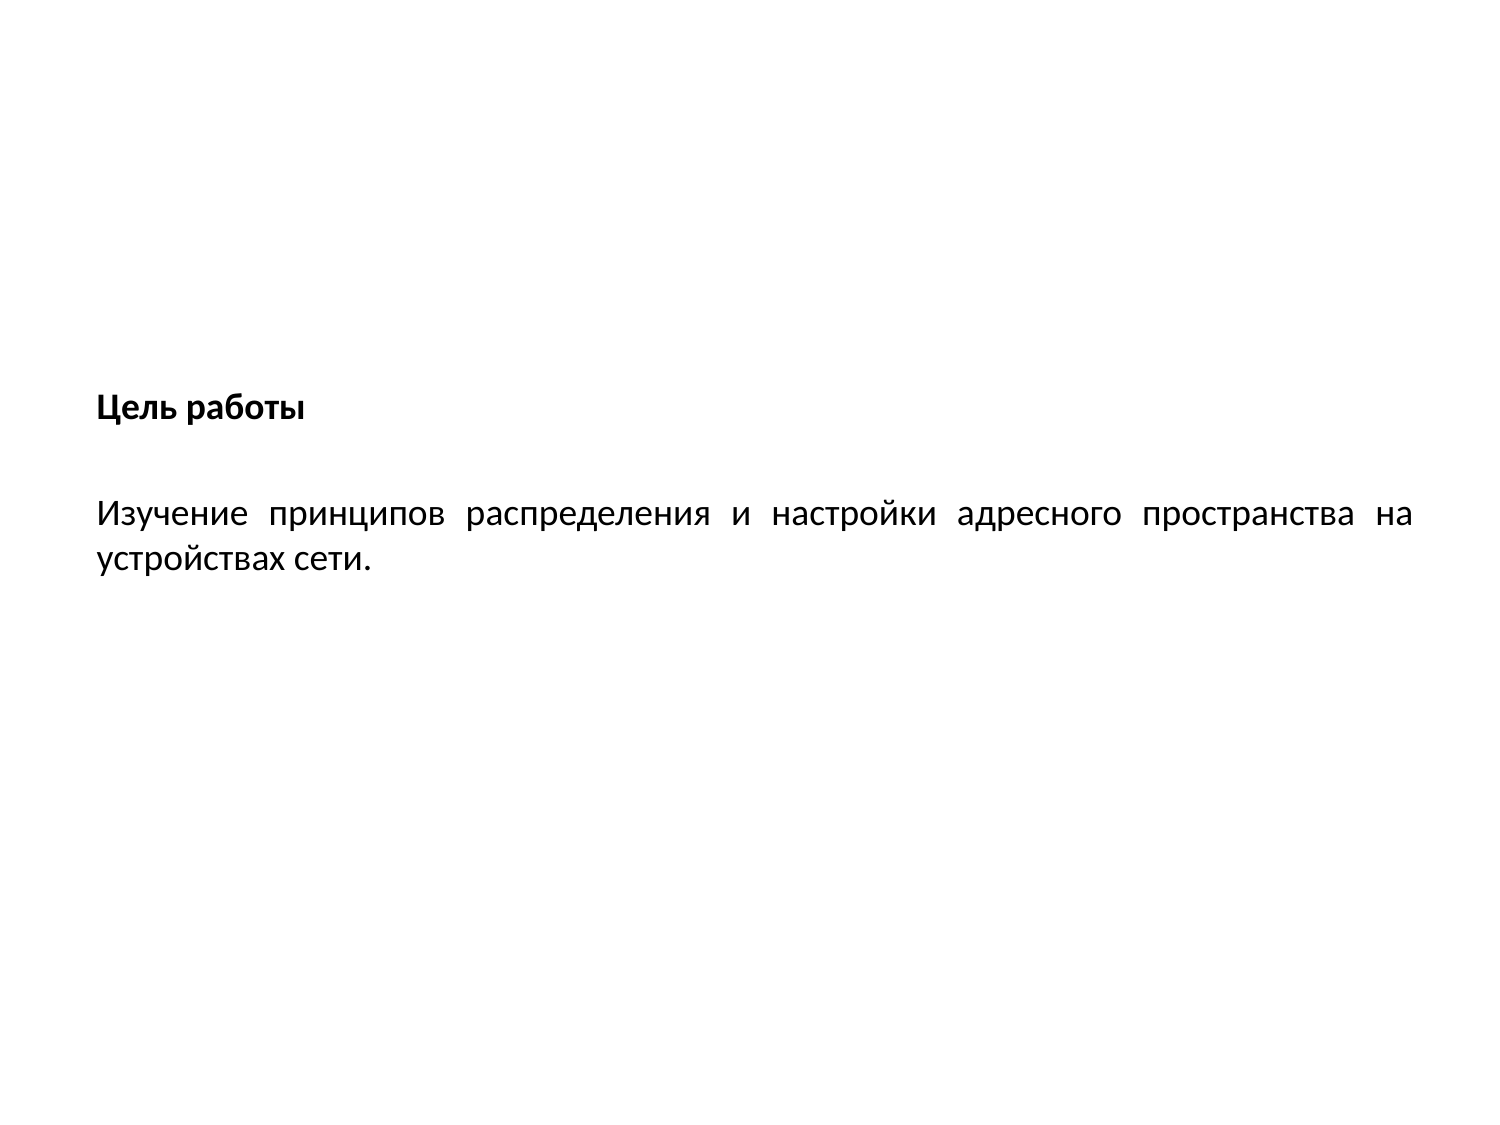

Цель работы
Изучение принципов распределения и настройки адресного пространства на устройствах сети.